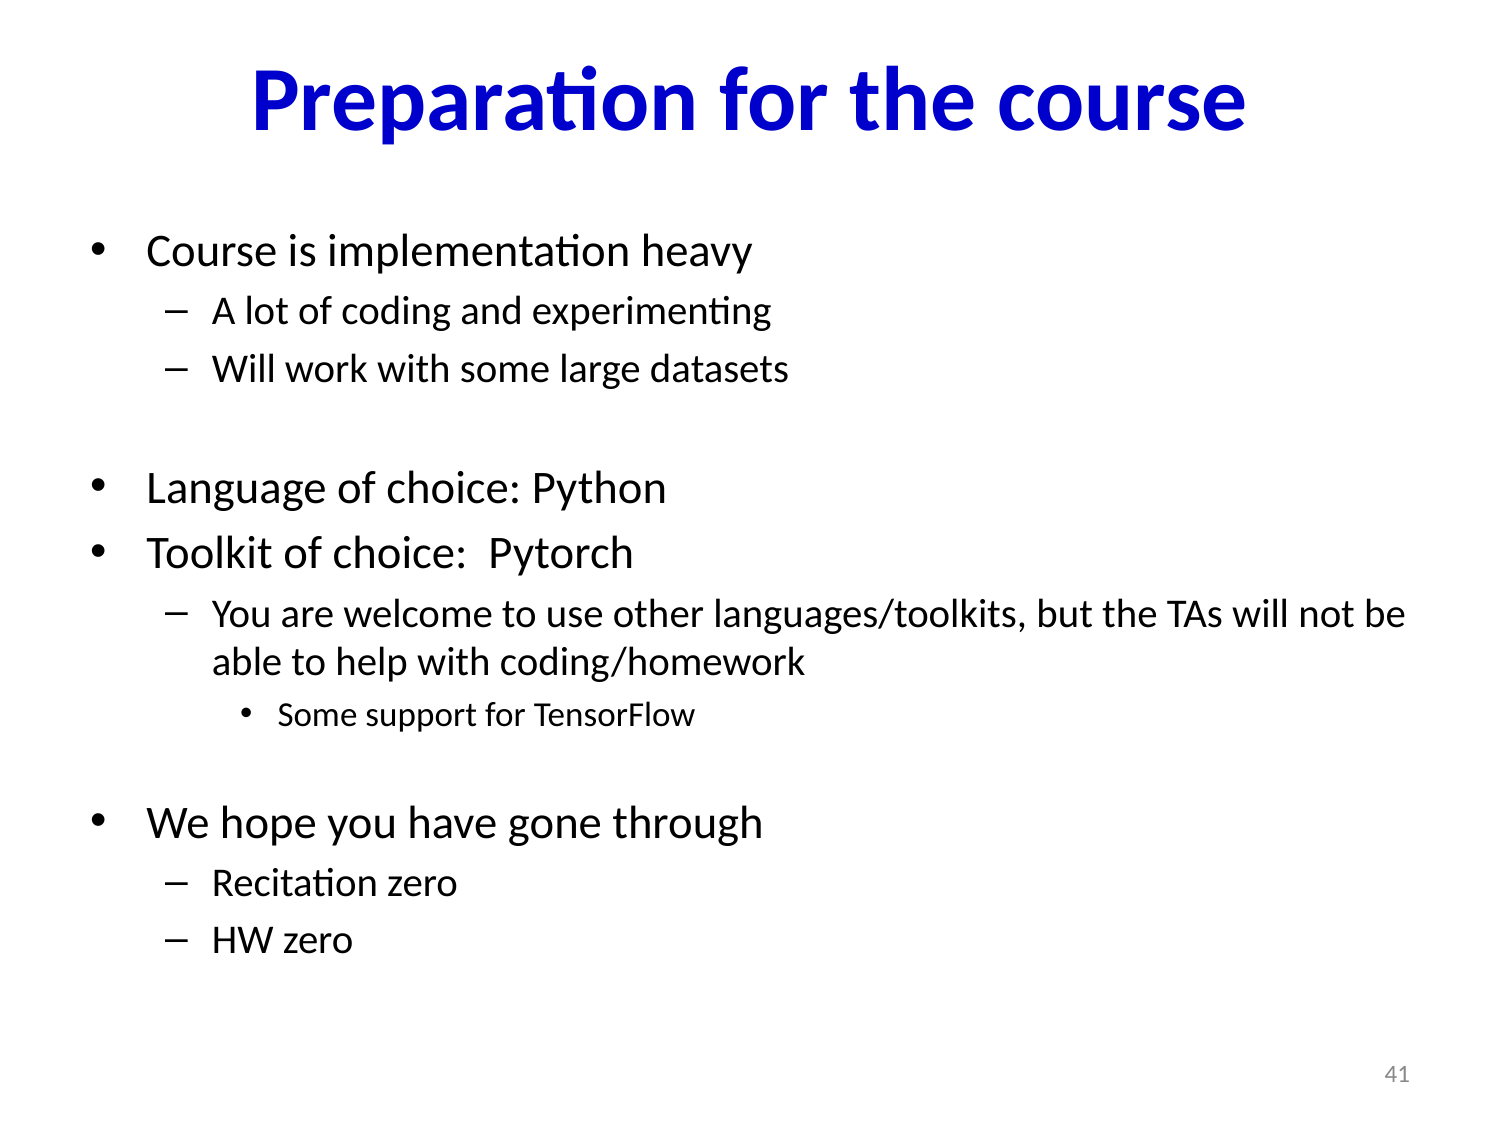

# Preparation for the course
Course is implementation heavy
A lot of coding and experimenting
Will work with some large datasets

Language of choice: Python
Toolkit of choice:  Pytorch
You are welcome to use other languages/toolkits, but the TAs will not be able to help with coding/homework
Some support for TensorFlow

We hope you have gone through
Recitation zero
HW zero
41